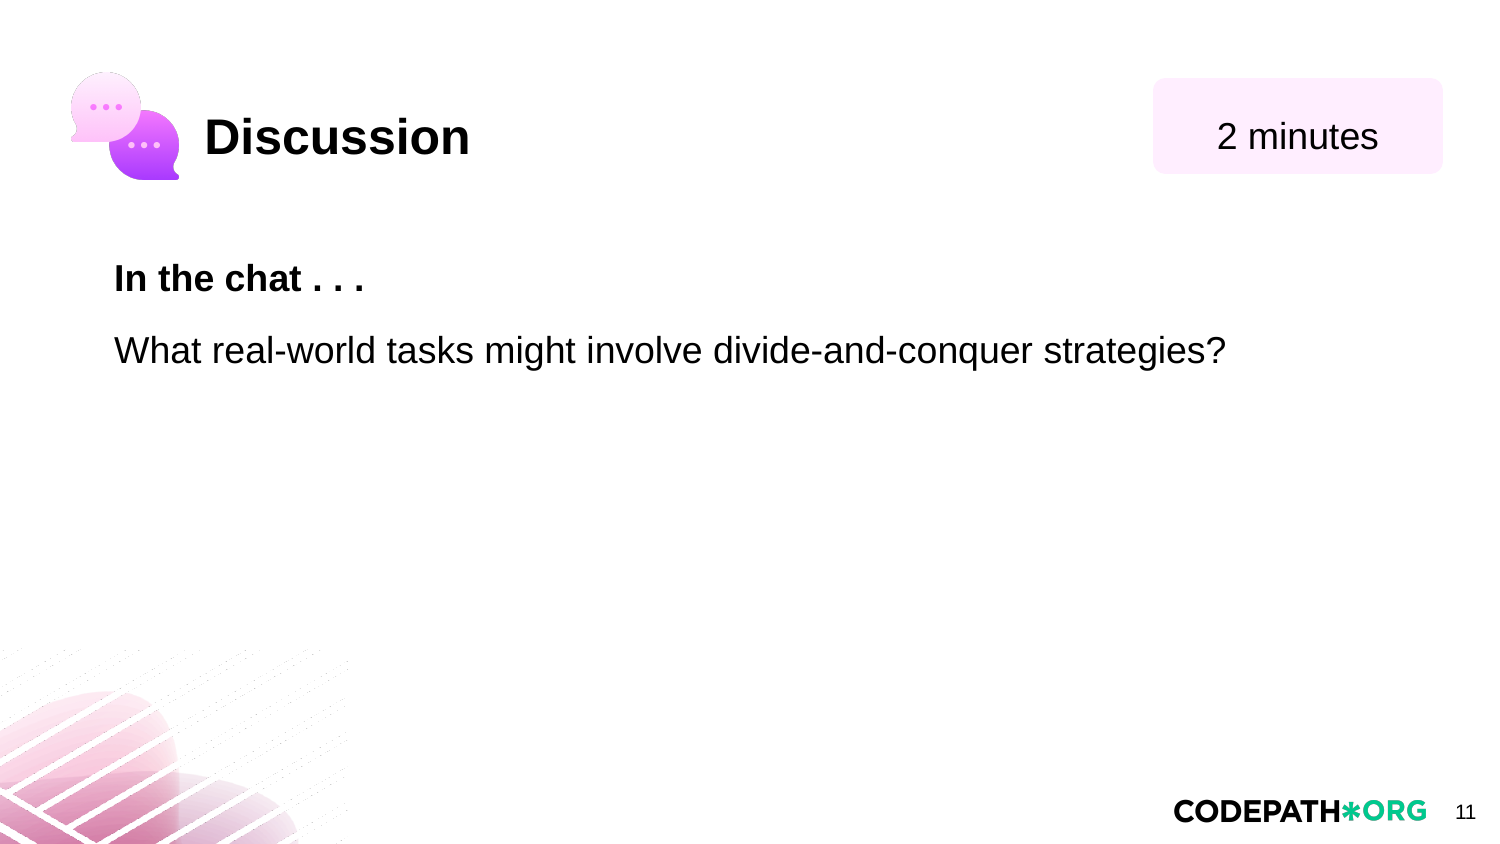

2 minutes
In the chat . . .
What real-world tasks might involve divide-and-conquer strategies?
11